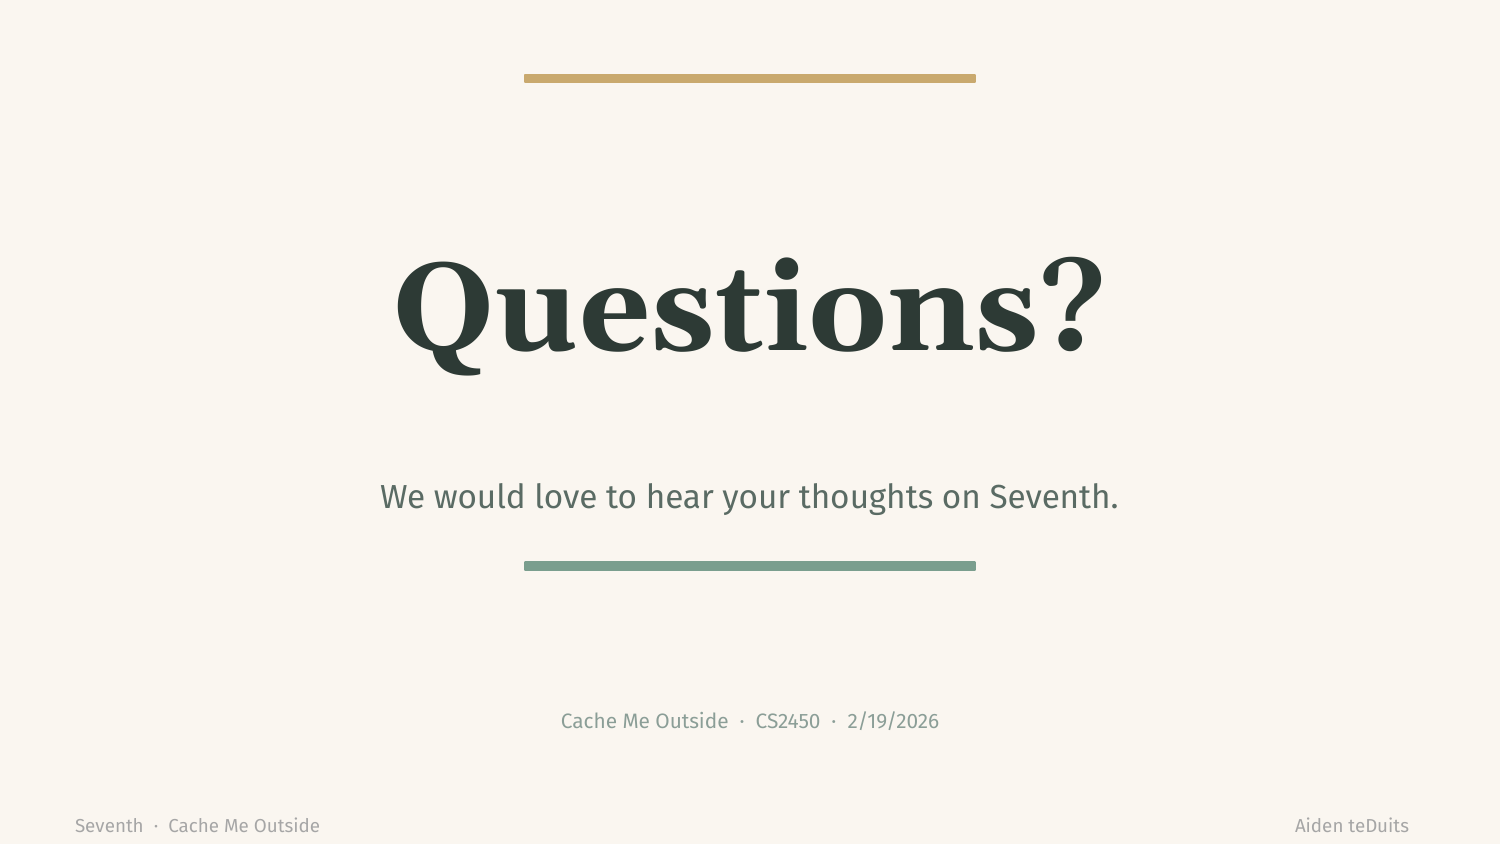

Questions?
We would love to hear your thoughts on Seventh.

Cache Me Outside  ·  CS2450  ·  2/19/2026
Seventh  ·  Cache Me Outside                                                    Aiden teDuits